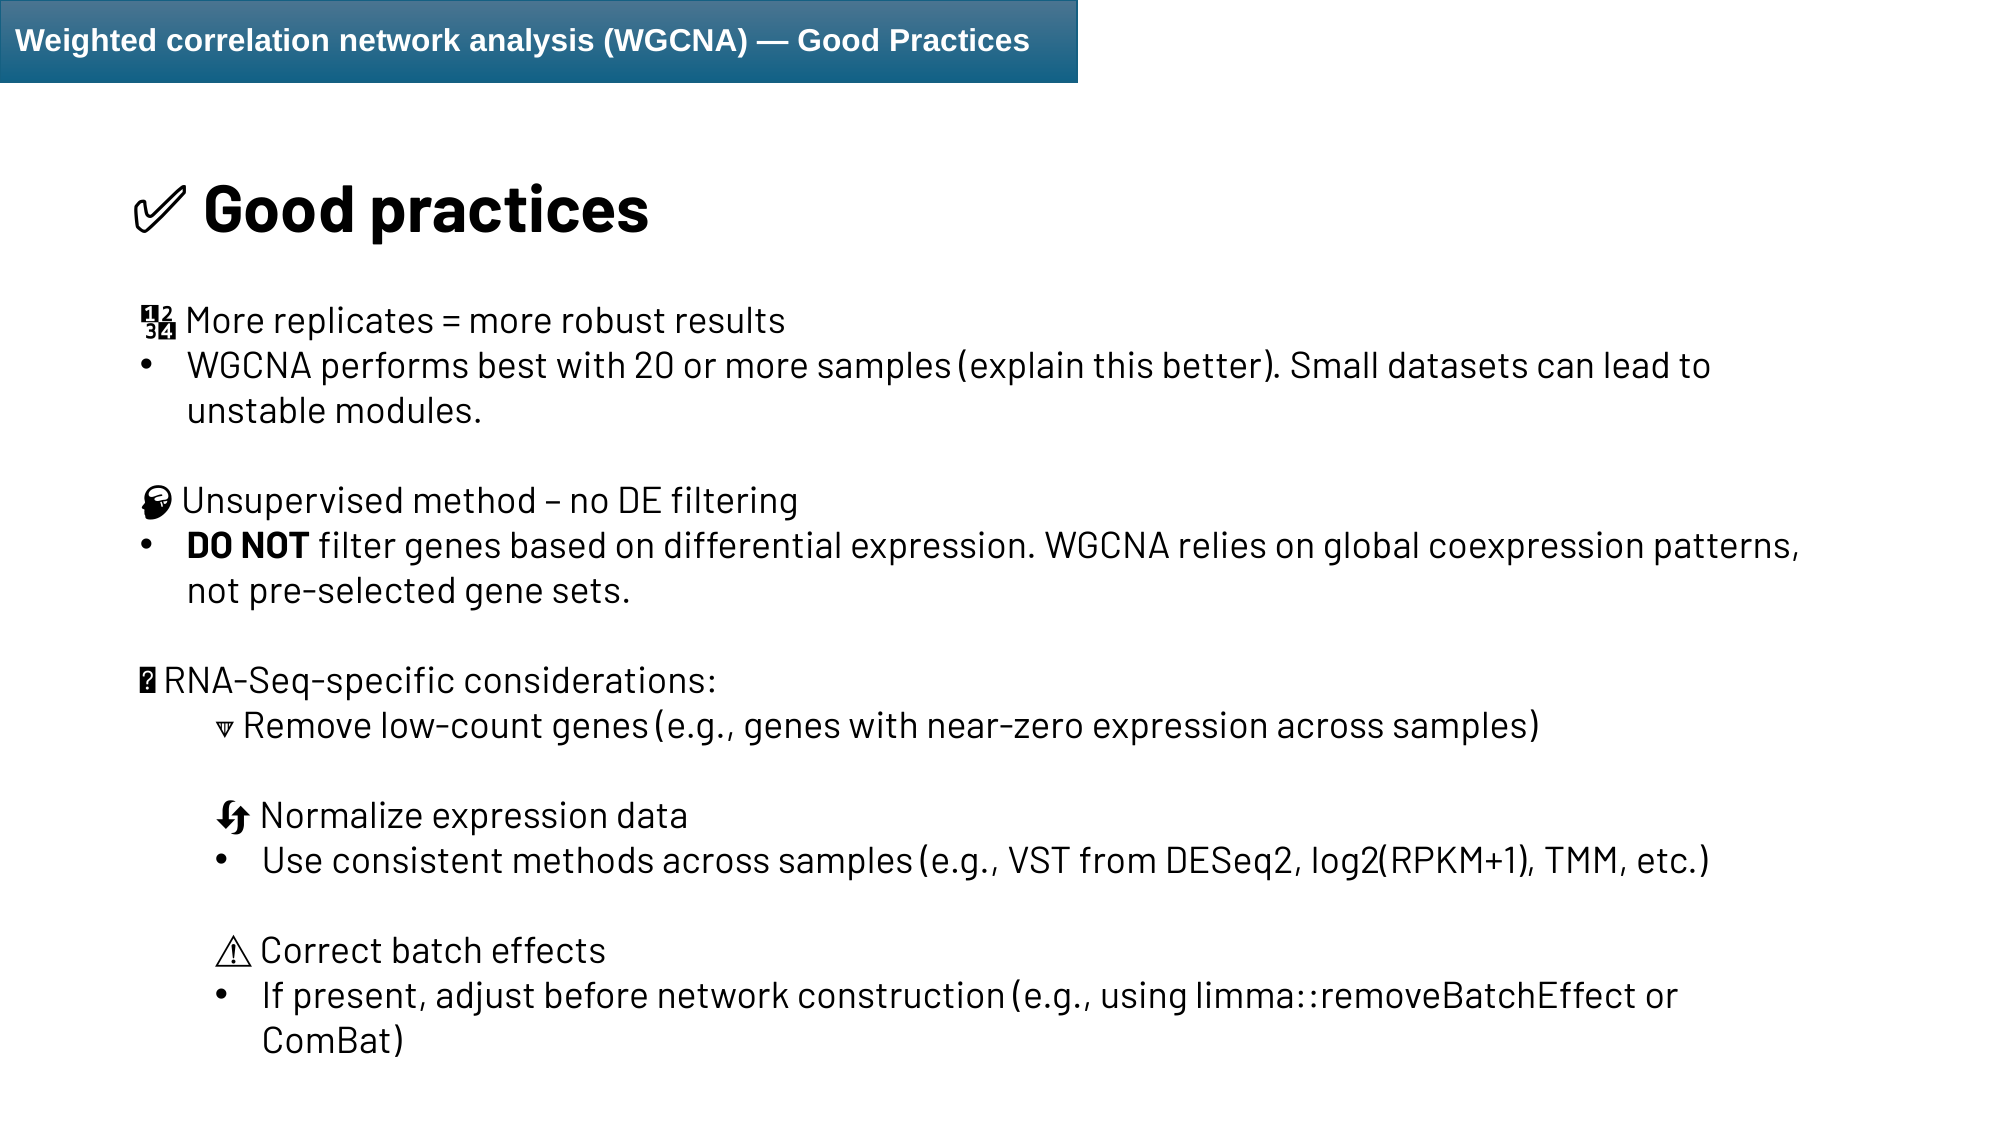

# Weighted correlation network analysis (WGCNA) — Good Practices
✅ Good practices
🔢 More replicates = more robust results
WGCNA performs best with 20 or more samples (explain this better). Small datasets can lead to unstable modules.

🧠 Unsupervised method – no DE filtering
DO NOT filter genes based on differential expression. WGCNA relies on global coexpression patterns, not pre-selected gene sets.

🧬 RNA-Seq-specific considerations:
🔽 Remove low-count genes (e.g., genes with near-zero expression across samples)

🔄 Normalize expression data
Use consistent methods across samples (e.g., VST from DESeq2, log2(RPKM+1), TMM, etc.)

⚠️ Correct batch effects
If present, adjust before network construction (e.g., using limma::removeBatchEffect or ComBat)